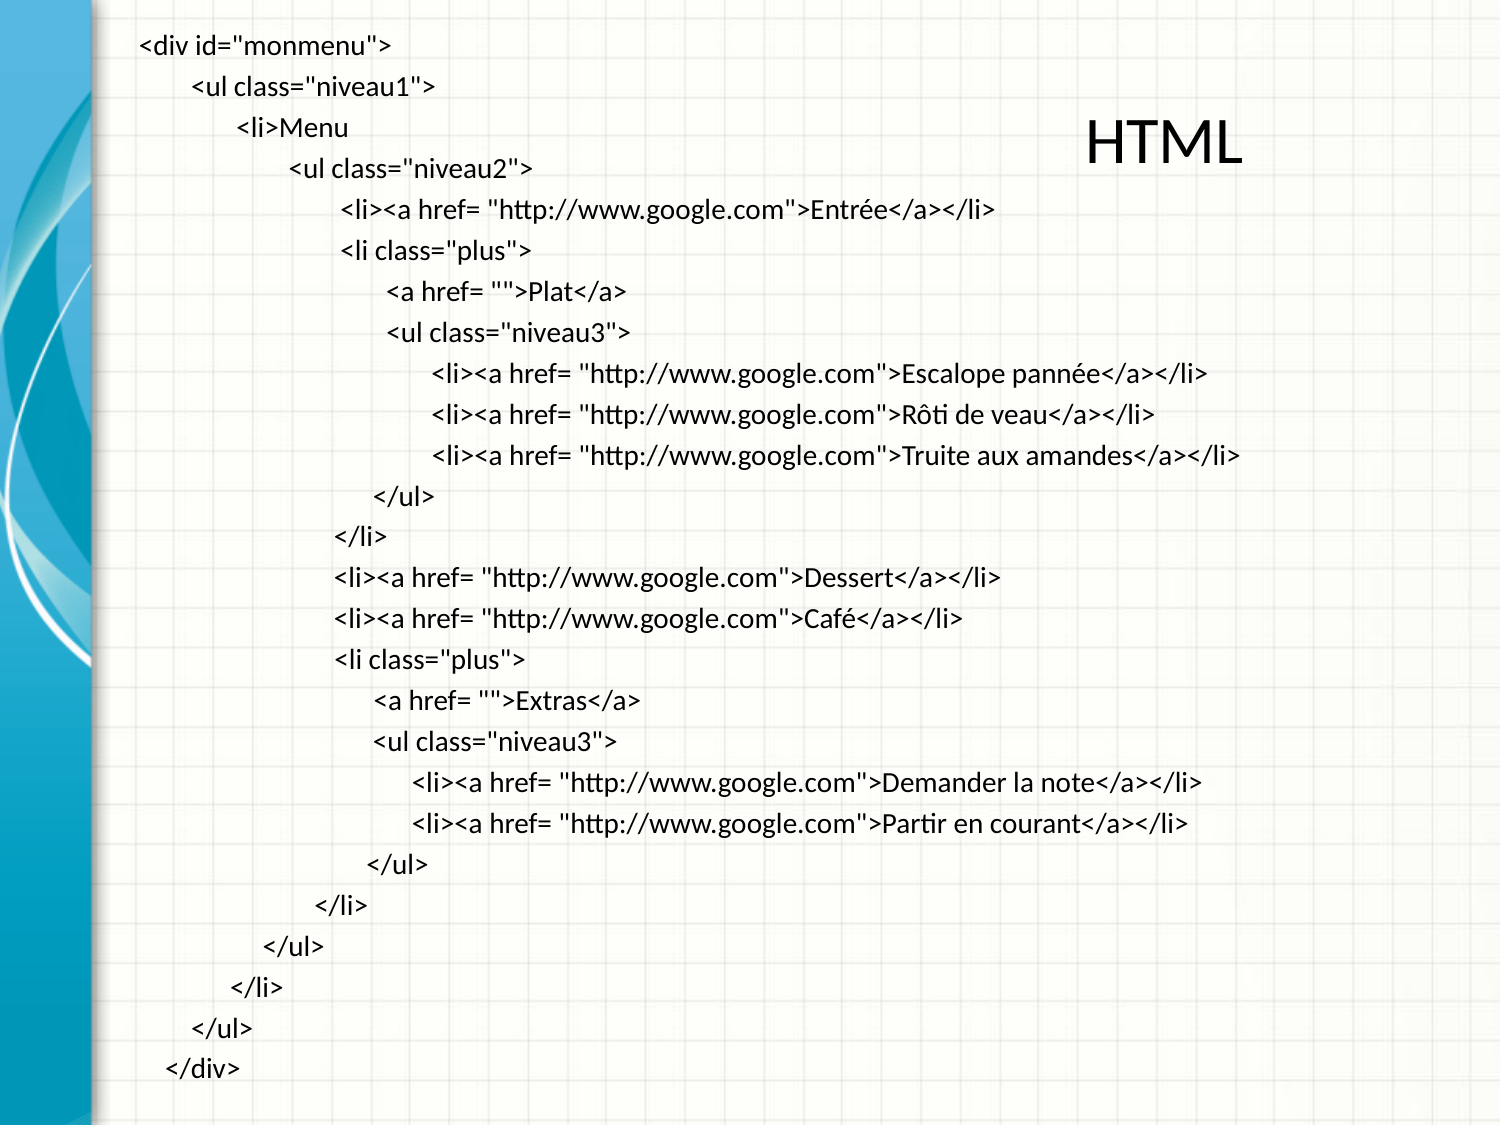

<div id="monmenu">
        <ul class="niveau1">
               <li>Menu
                       <ul class="niveau2">
                               <li><a href= "http://www.google.com">Entrée</a></li>
                               <li class="plus">
                                      <a href= "">Plat</a>
	               <ul class="niveau3">
                                             <li><a href= "http://www.google.com">Escalope pannée</a></li>
                                             <li><a href= "http://www.google.com">Rôti de veau</a></li>
	                      <li><a href= "http://www.google.com">Truite aux amandes</a></li>
                                    </ul>
                              </li>
                              <li><a href= "http://www.google.com">Dessert</a></li>
                              <li><a href= "http://www.google.com">Café</a></li>
	       <li class="plus">
	             <a href= "">Extras</a>
                                    <ul class="niveau3">
                                          <li><a href= "http://www.google.com">Demander la note</a></li>
                                          <li><a href= "http://www.google.com">Partir en courant</a></li>
                                   </ul>
                           </li>
                   </ul>
              </li>
        </ul>
    </div>
HTML